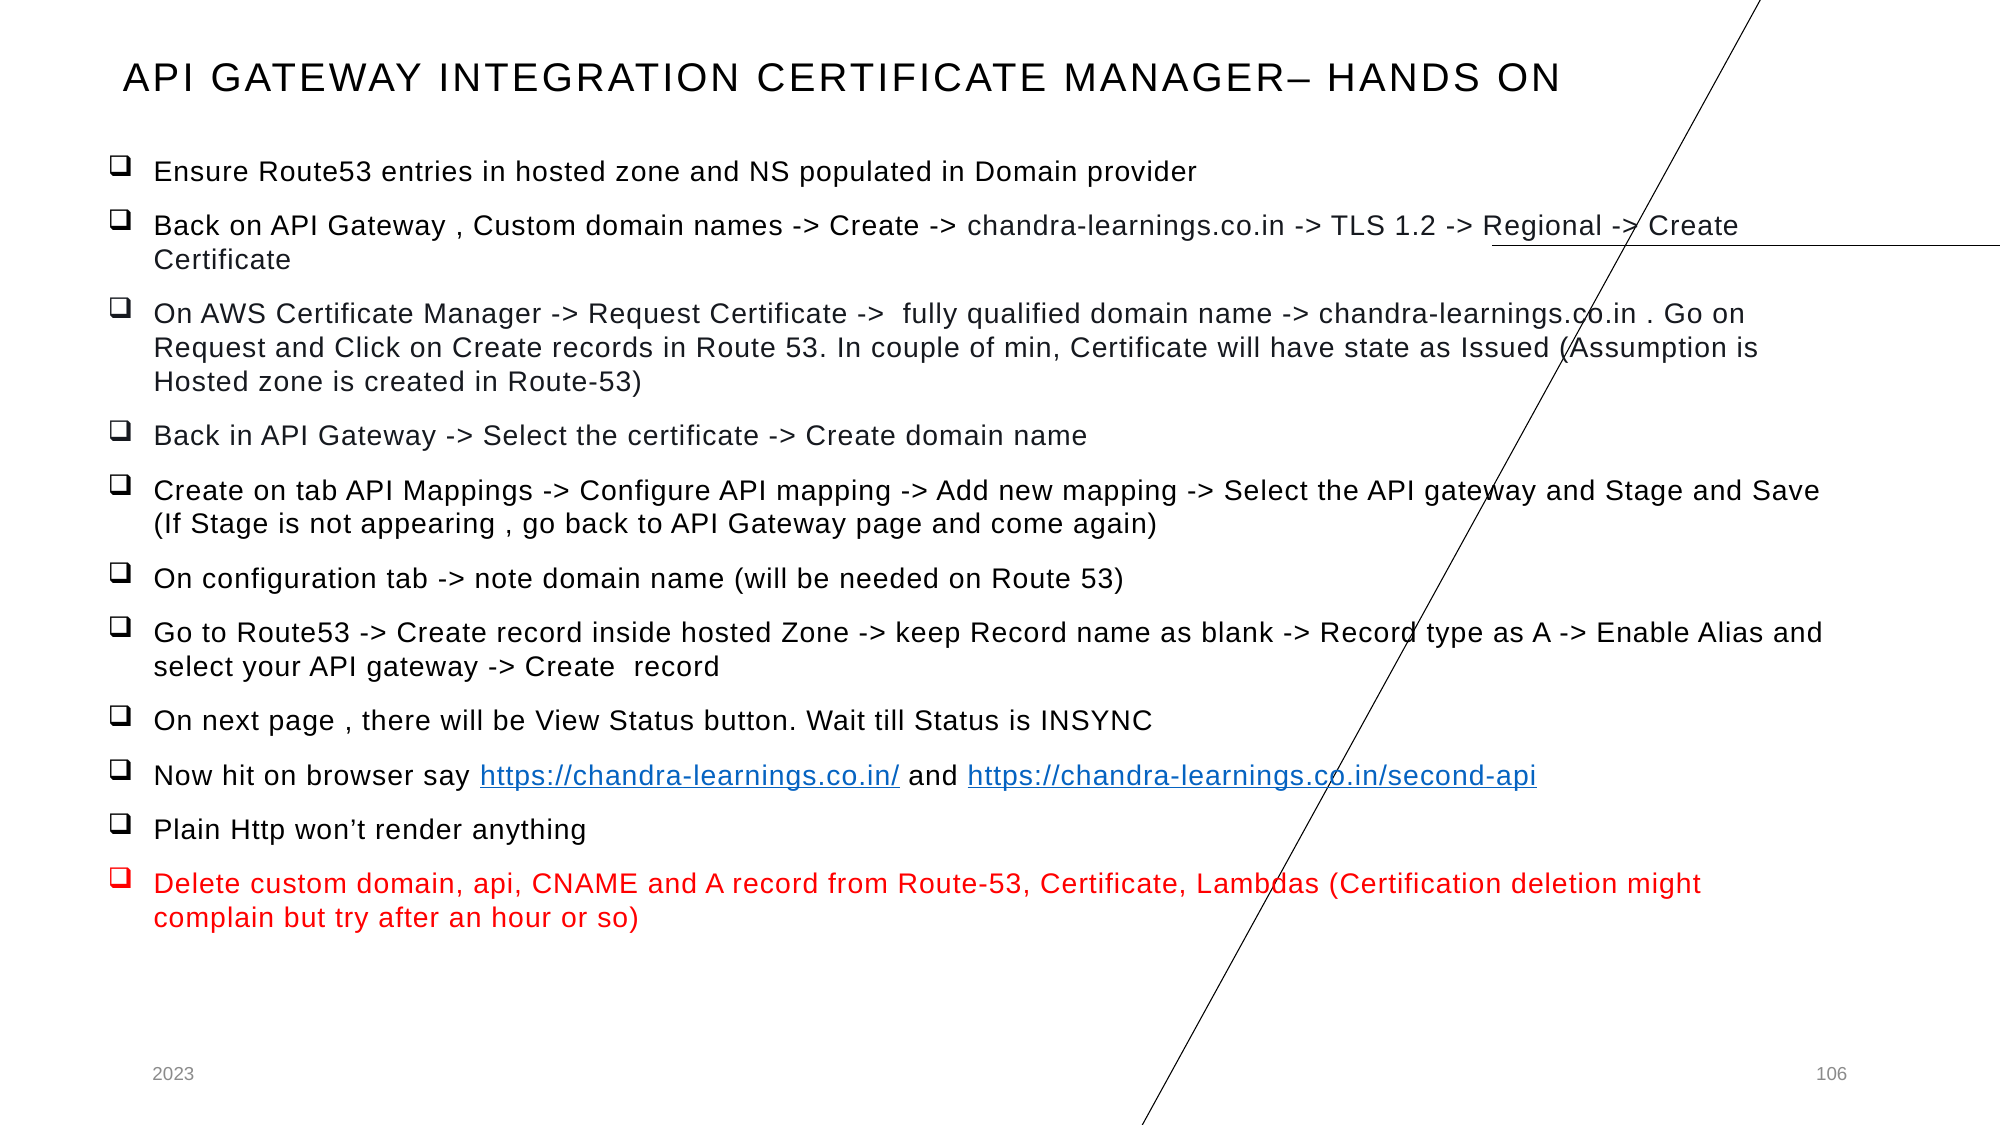

# API Gateway integration Certificate manager– hands on
Ensure Route53 entries in hosted zone and NS populated in Domain provider
Back on API Gateway , Custom domain names -> Create -> chandra-learnings.co.in -> TLS 1.2 -> Regional -> Create Certificate
On AWS Certificate Manager -> Request Certificate ->  fully qualified domain name -> chandra-learnings.co.in . Go on Request and Click on Create records in Route 53. In couple of min, Certificate will have state as Issued (Assumption is Hosted zone is created in Route-53)
Back in API Gateway -> Select the certificate -> Create domain name
Create on tab API Mappings -> Configure API mapping -> Add new mapping -> Select the API gateway and Stage and Save (If Stage is not appearing , go back to API Gateway page and come again)
On configuration tab -> note domain name (will be needed on Route 53)
Go to Route53 -> Create record inside hosted Zone -> keep Record name as blank -> Record type as A -> Enable Alias and select your API gateway -> Create  record
On next page , there will be View Status button. Wait till Status is INSYNC
Now hit on browser say https://chandra-learnings.co.in/ and https://chandra-learnings.co.in/second-api
Plain Http won’t render anything
Delete custom domain, api, CNAME and A record from Route-53, Certificate, Lambdas (Certification deletion might complain but try after an hour or so)

2023
106